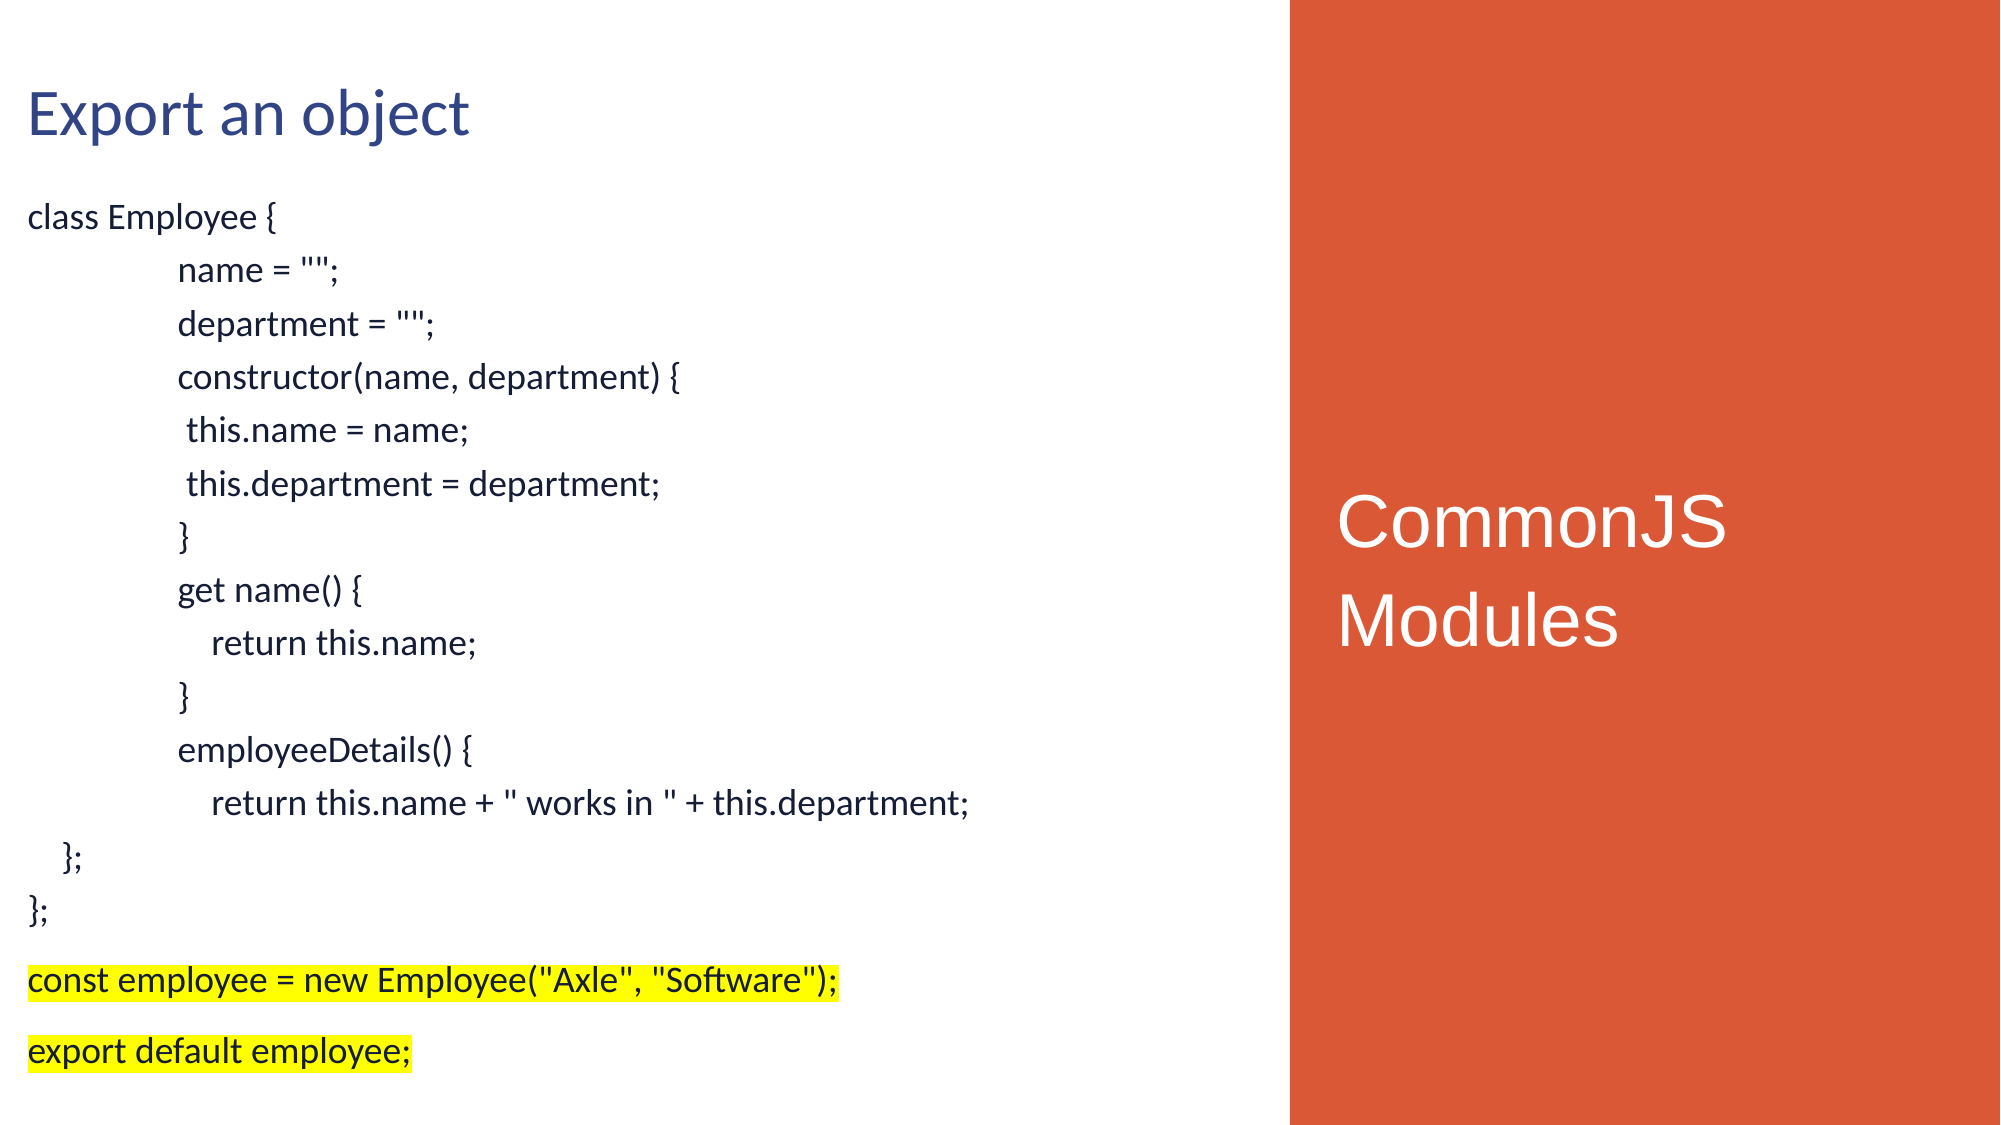

Export an object
class Employee {
	name = "";
	department = "";
	constructor(name, department) {
	 this.name = name;
	 this.department = department;
	}
	get name() {
	    return this.name;
	}
	employeeDetails() {
	    return this.name + " works in " + this.department;
    };
};
const employee = new Employee("Axle", "Software");
export default employee;

CommonJS Modules